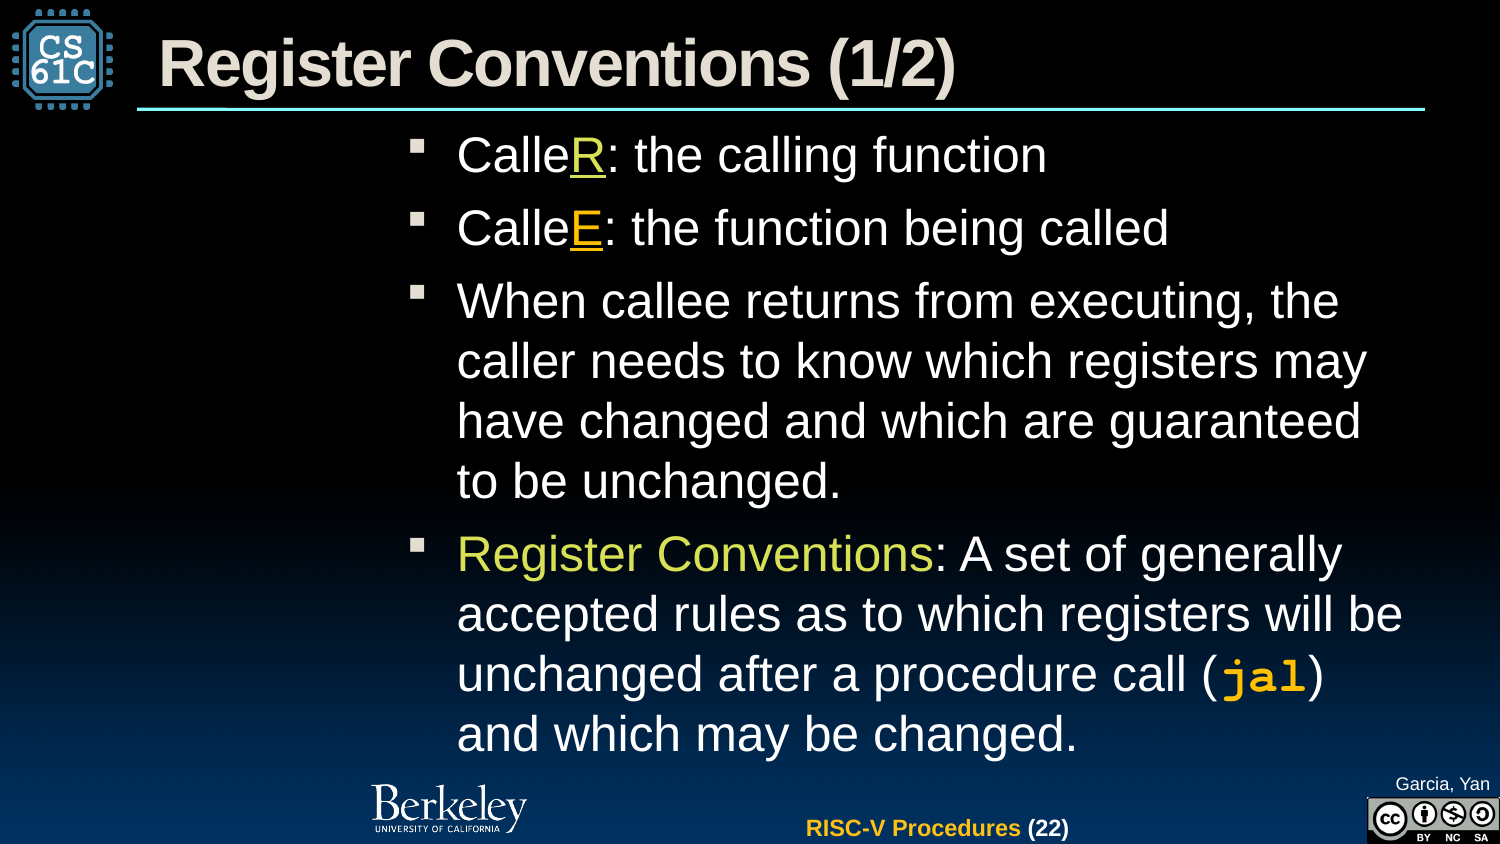

# Register Conventions (1/2)
CalleR: the calling function
CalleE: the function being called
When callee returns from executing, the caller needs to know which registers may have changed and which are guaranteed to be unchanged.
Register Conventions: A set of generally accepted rules as to which registers will be unchanged after a procedure call (jal) and which may be changed.